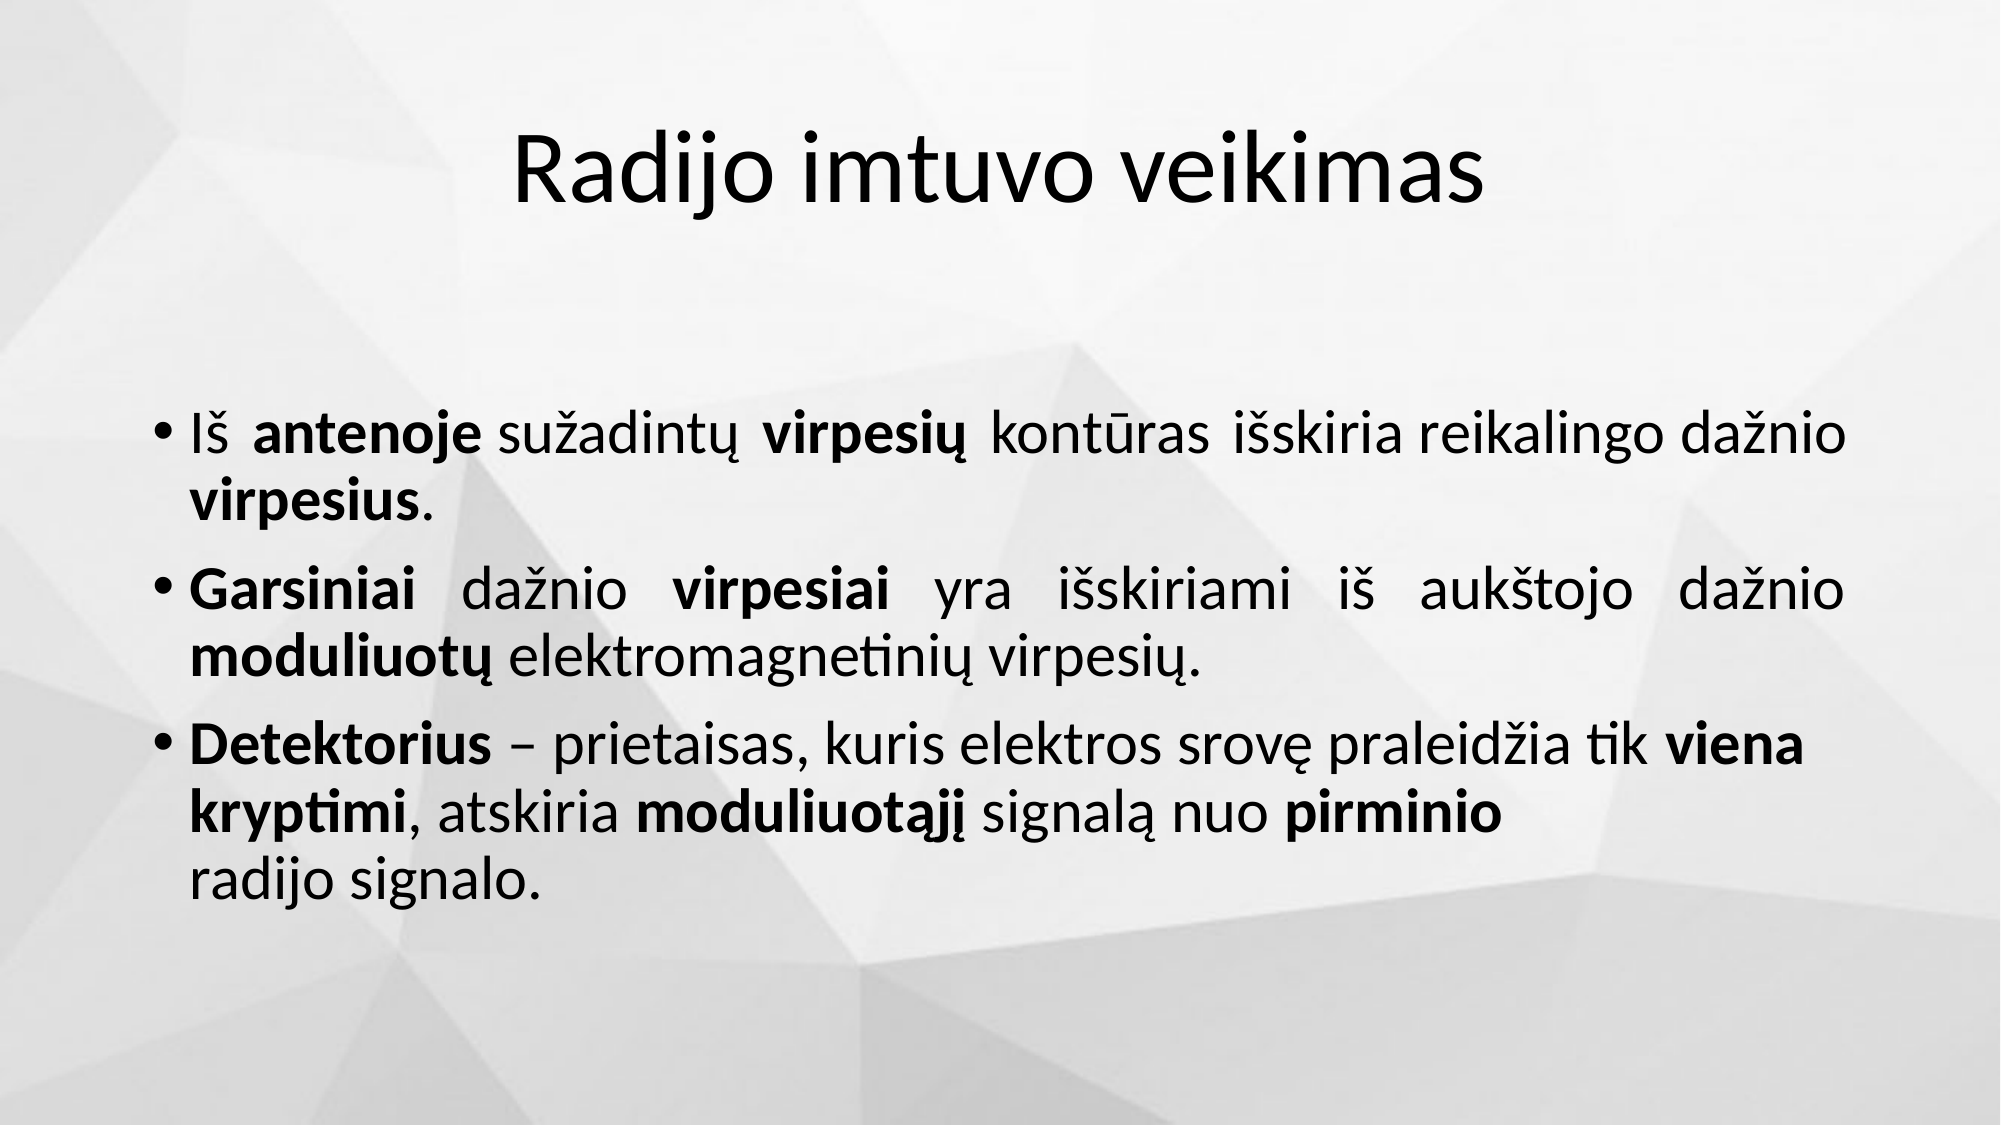

# Radijo imtuvo veikimas
Iš antenoje sužadintų virpesių kontūras išskiria reikalingo dažnio virpesius.
Garsiniai dažnio virpesiai yra išskiriami iš aukštojo dažnio moduliuotų elektromagnetinių virpesių.
Detektorius – prietaisas, kuris elektros srovę praleidžia tik viena kryptimi, atskiria moduliuotąjį signalą nuo pirminio radijo signalo.